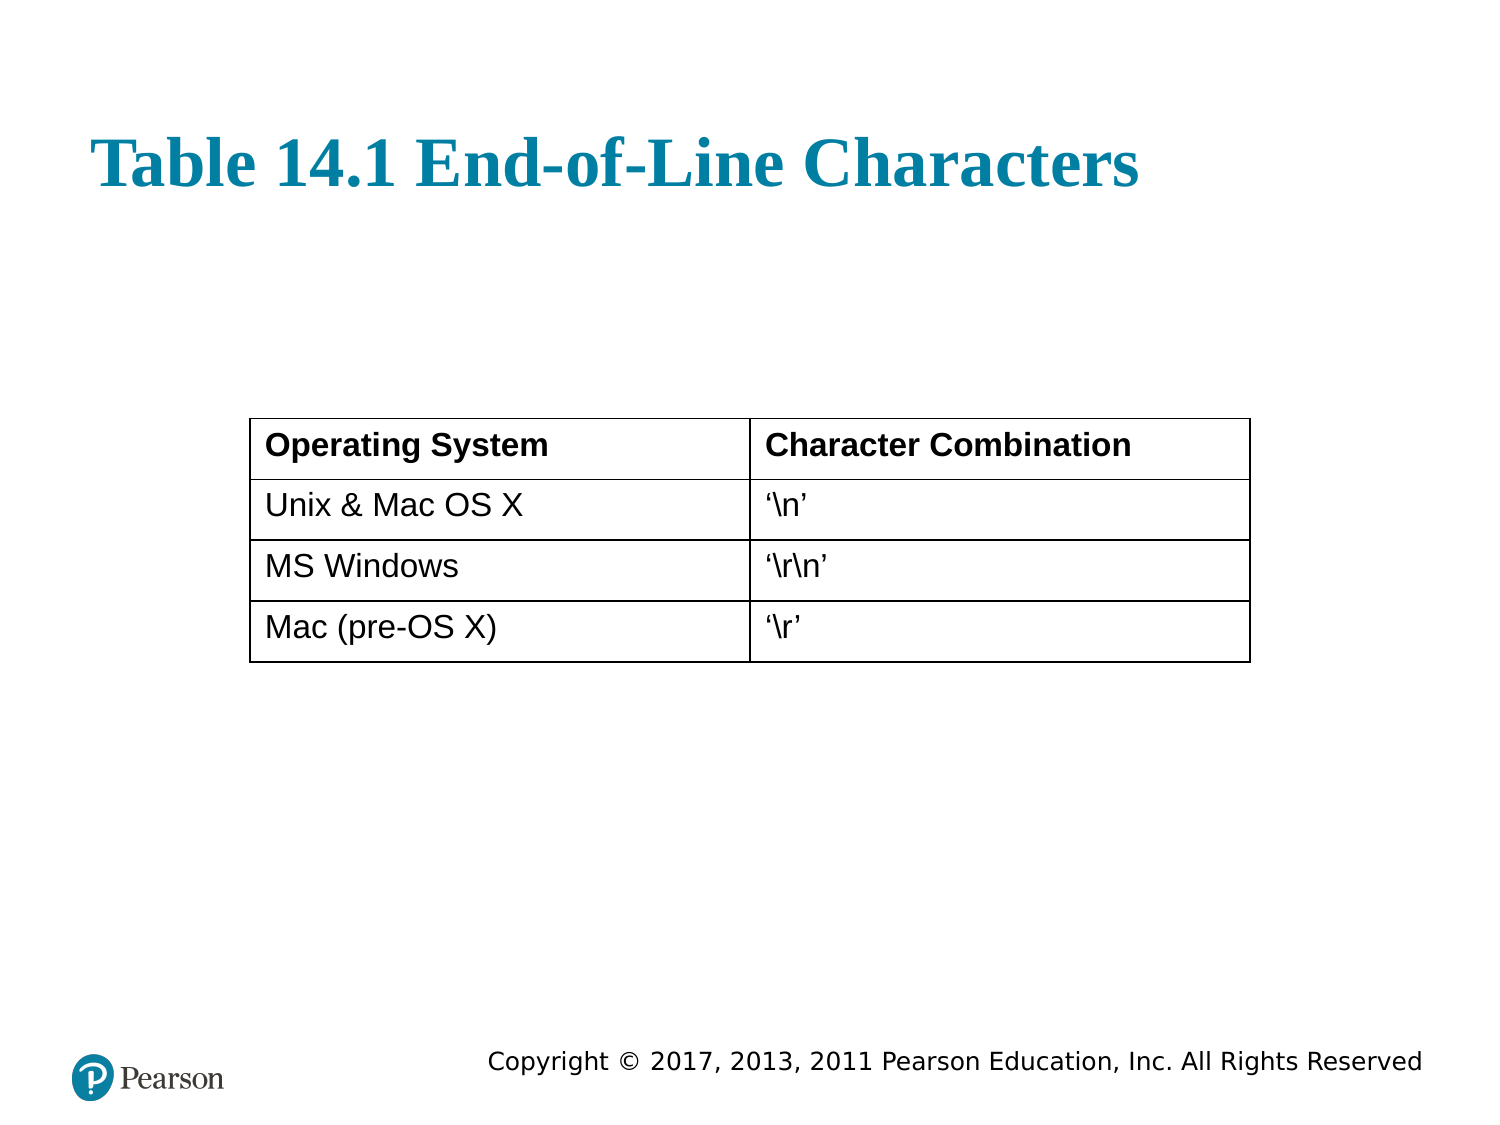

# Table 14.1 End-of-Line Characters
| Operating System | Character Combination |
| --- | --- |
| Unix & Mac OS X | ‘\n’ |
| MS Windows | ‘\r\n’ |
| Mac (pre-OS X) | ‘\r’ |